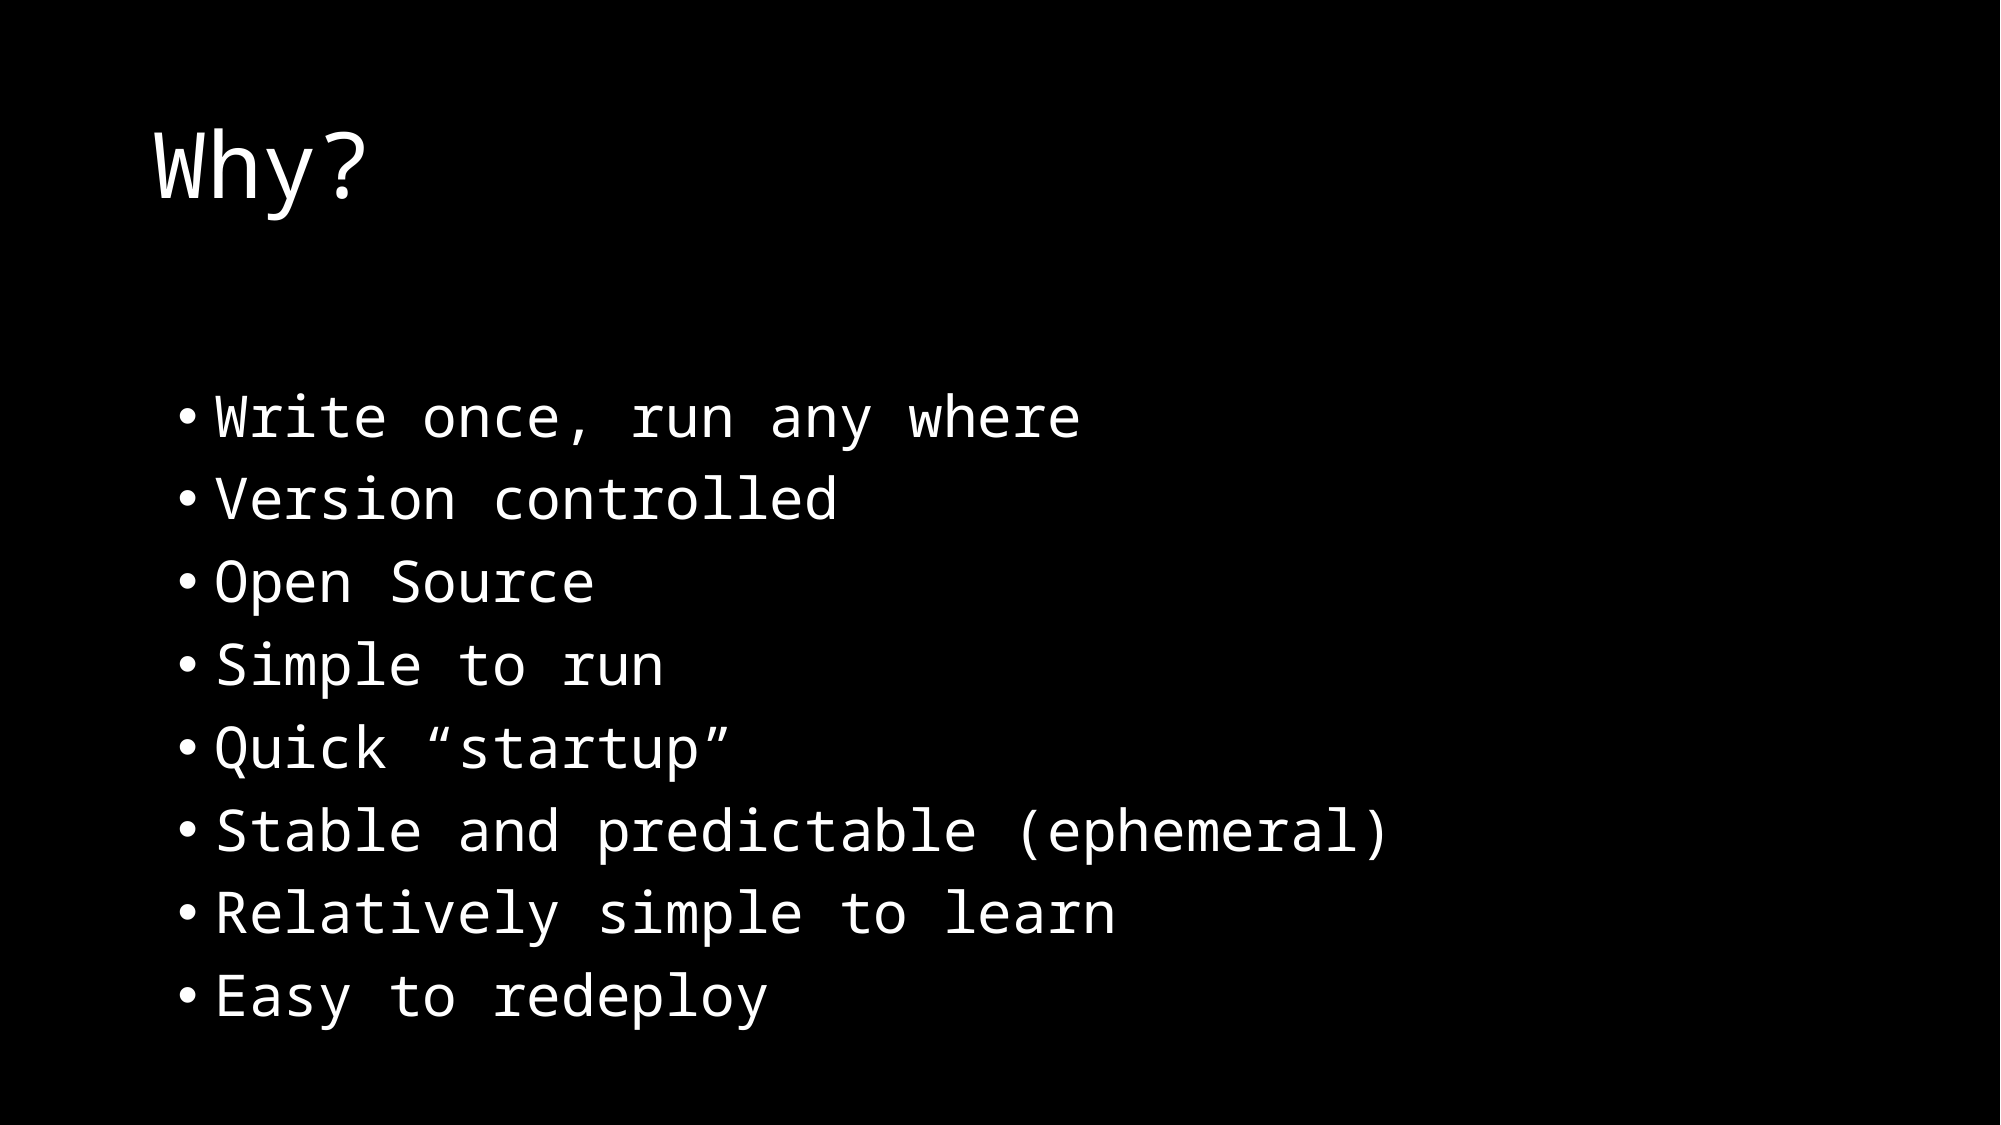

# Why?

Write once, run any where
Version controlled
Open Source
Simple to run
Quick “startup”
Stable and predictable (ephemeral)
Relatively simple to learn
Easy to redeploy